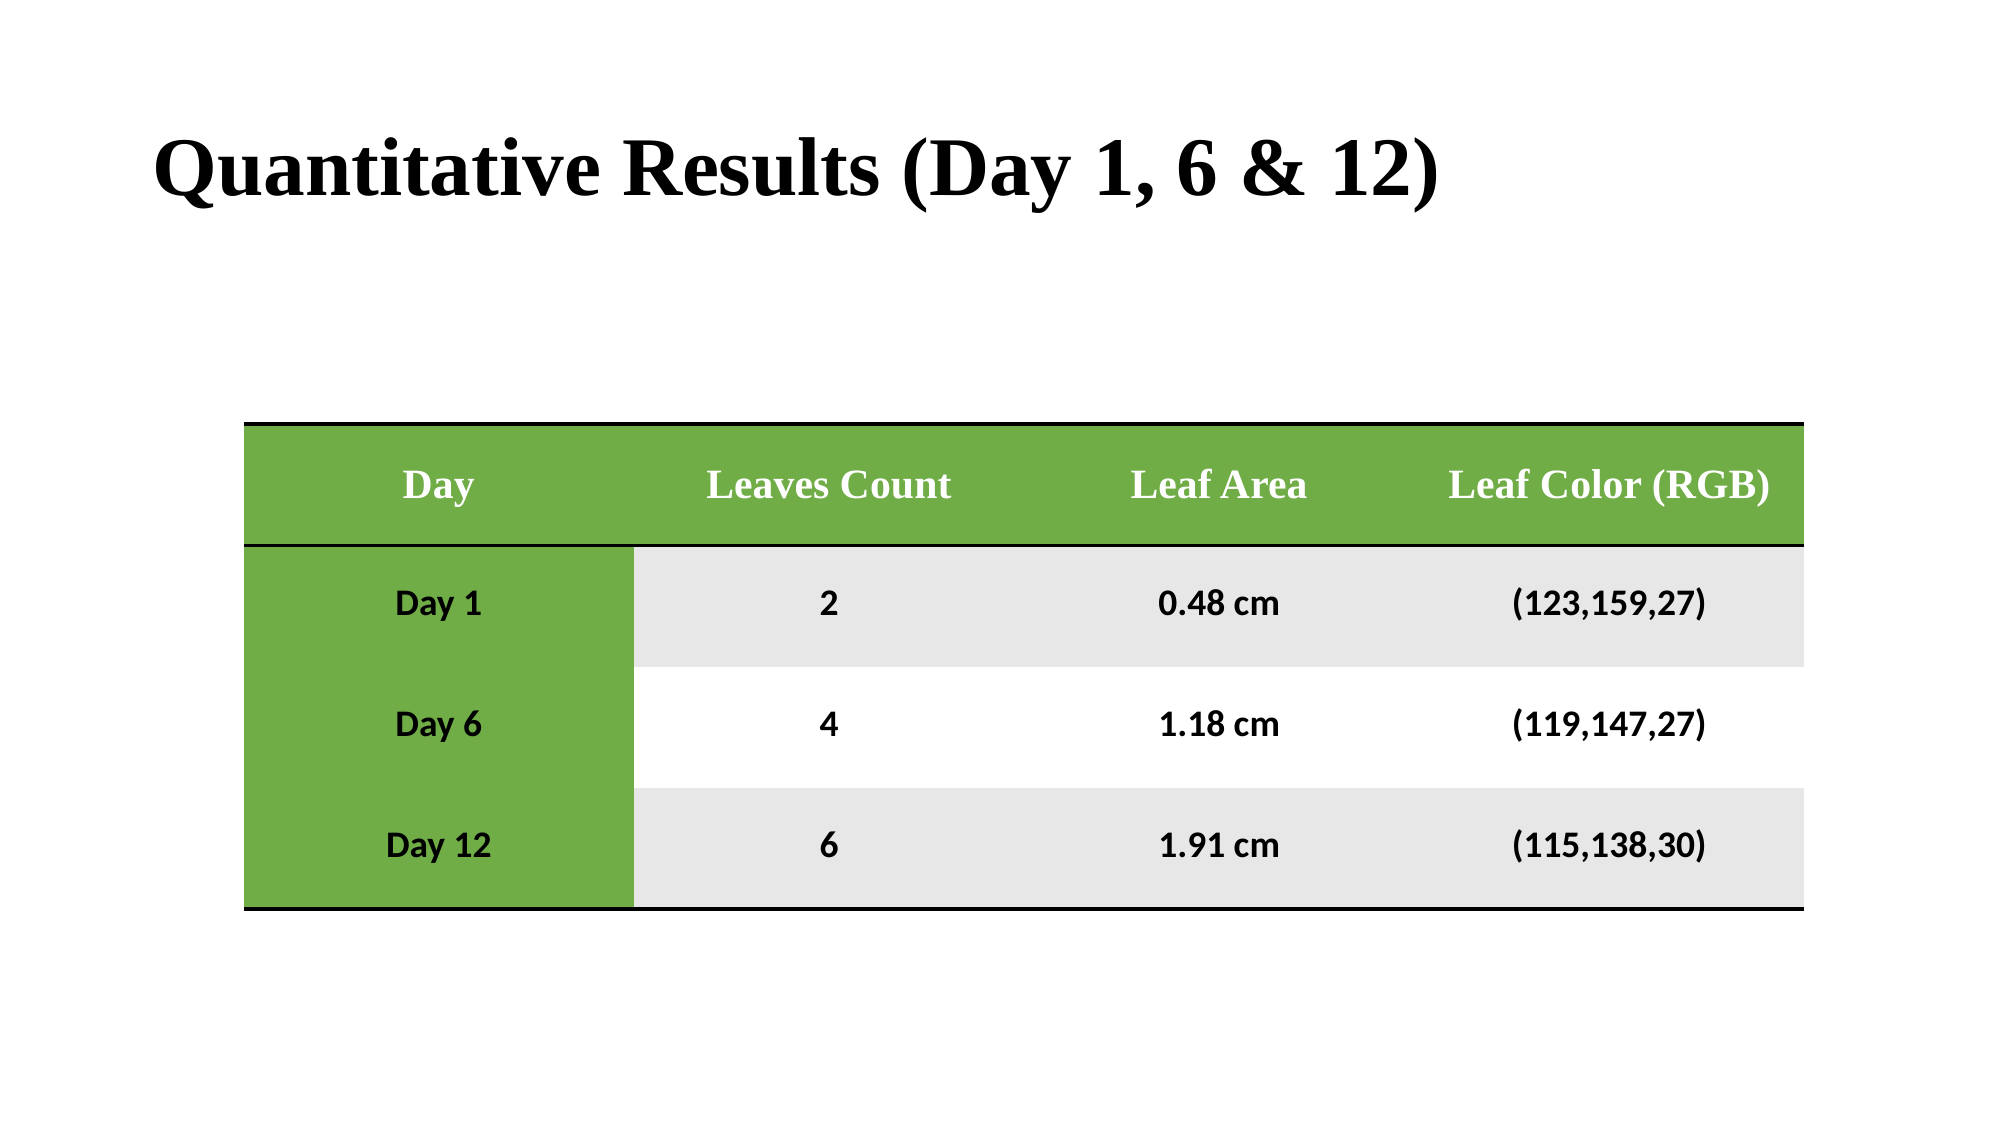

# Quantitative Results (Day 1, 6 & 12)
| Day | Leaves Count | Leaf Area | Leaf Color (RGB) |
| --- | --- | --- | --- |
| Day 1 | 2 | 0.48 cm | (123,159,27) |
| Day 6 | 4 | 1.18 cm | (119,147,27) |
| Day 12 | 6 | 1.91 cm | (115,138,30) |